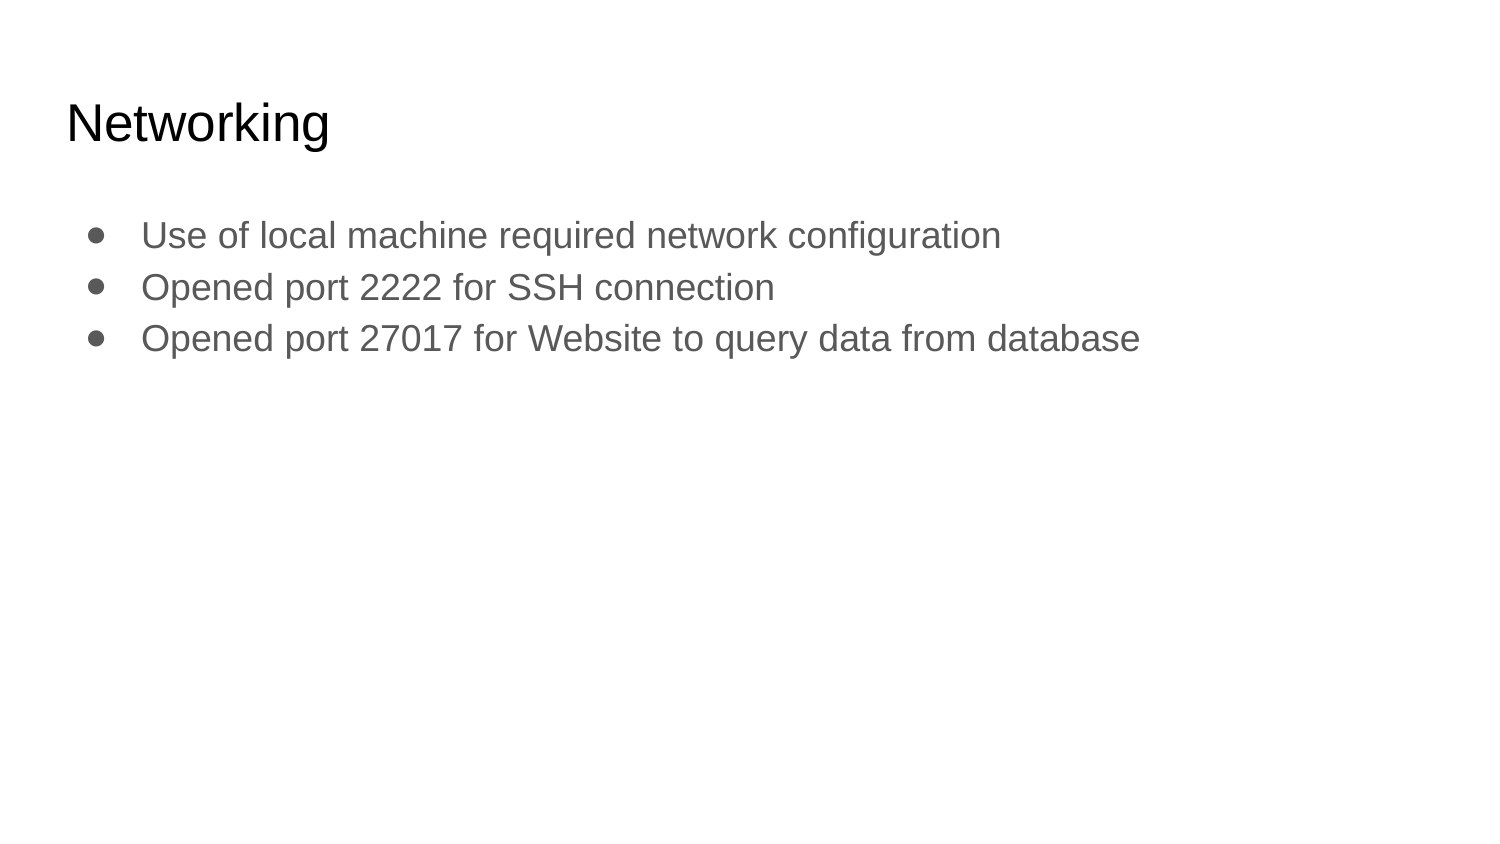

# Networking
Use of local machine required network configuration
Opened port 2222 for SSH connection
Opened port 27017 for Website to query data from database